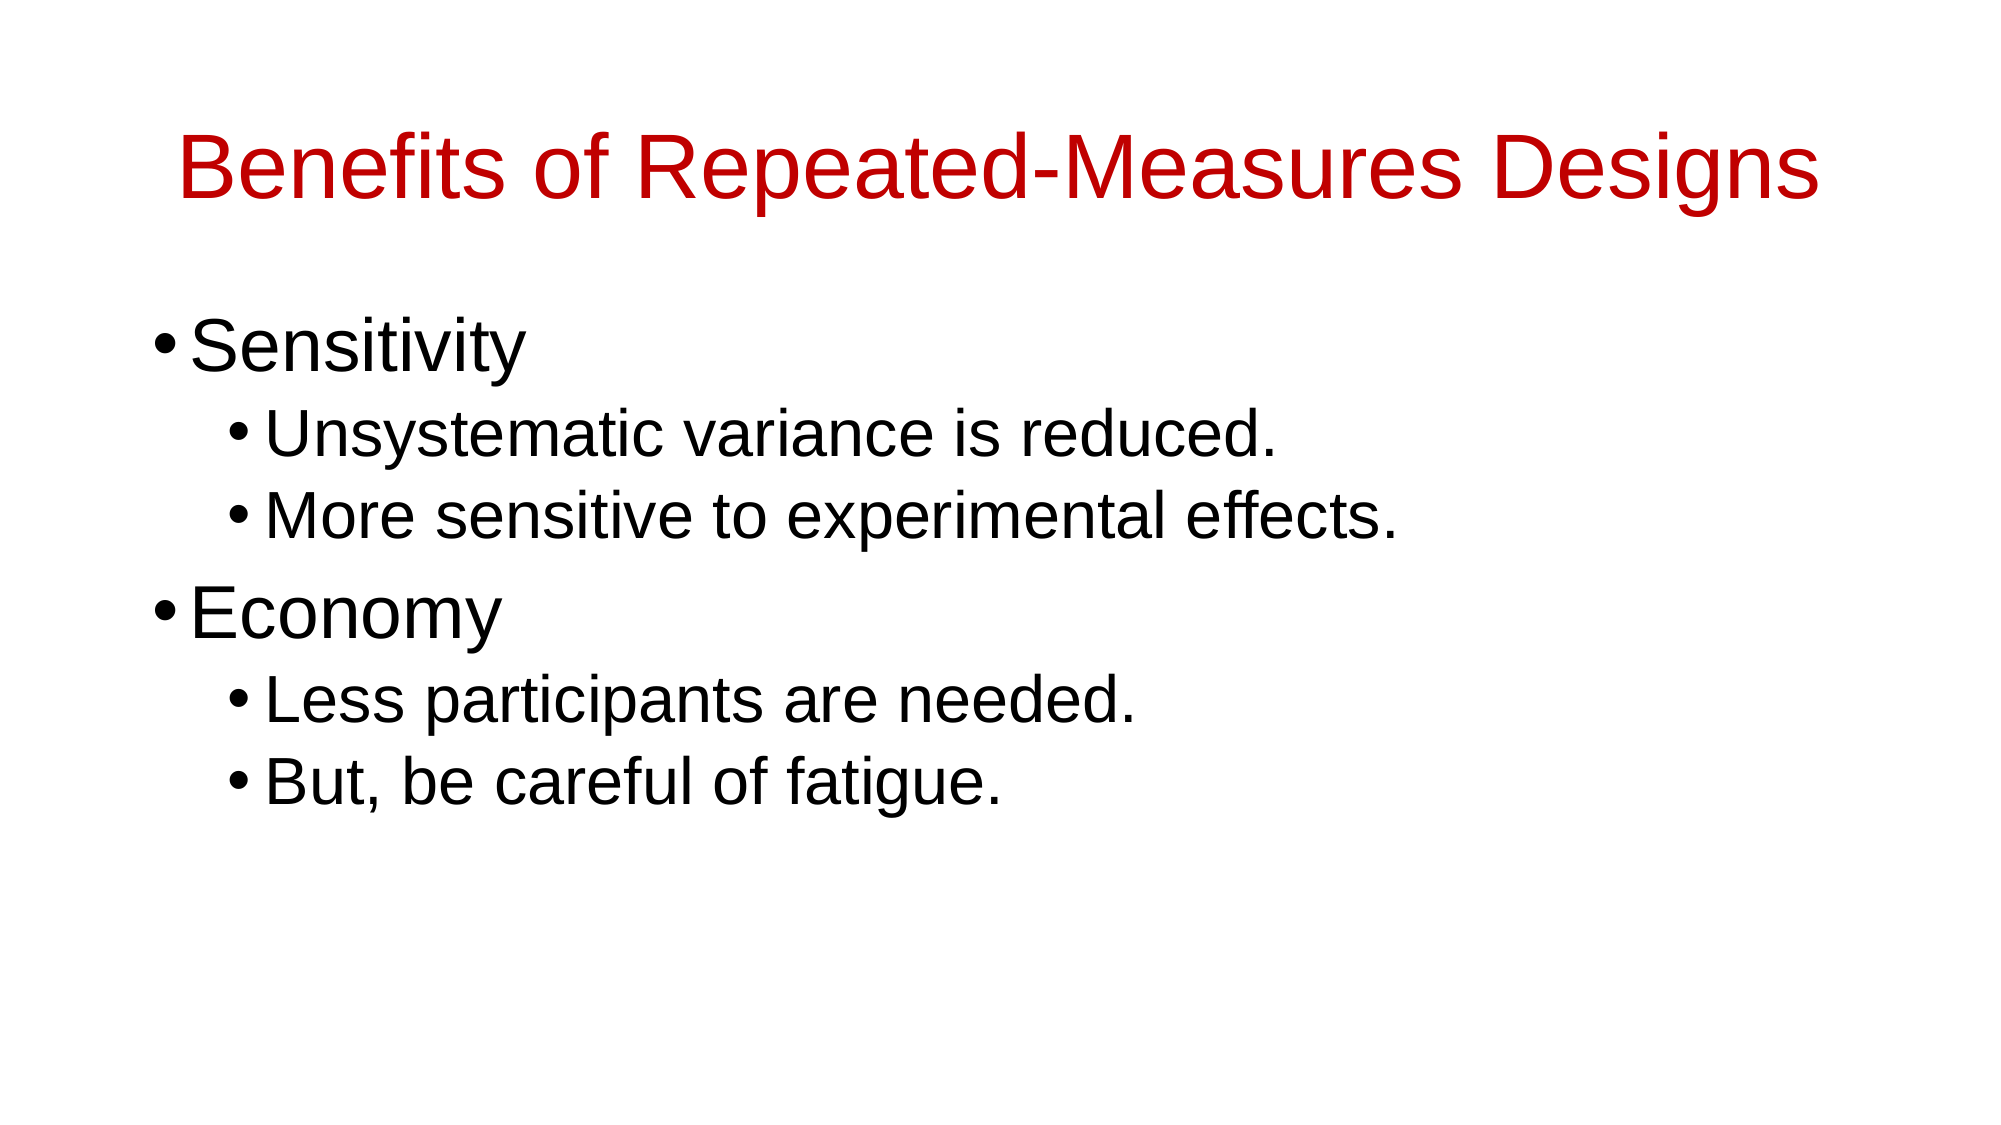

# Benefits of Repeated-Measures Designs
Sensitivity
Unsystematic variance is reduced.
More sensitive to experimental effects.
Economy
Less participants are needed.
But, be careful of fatigue.